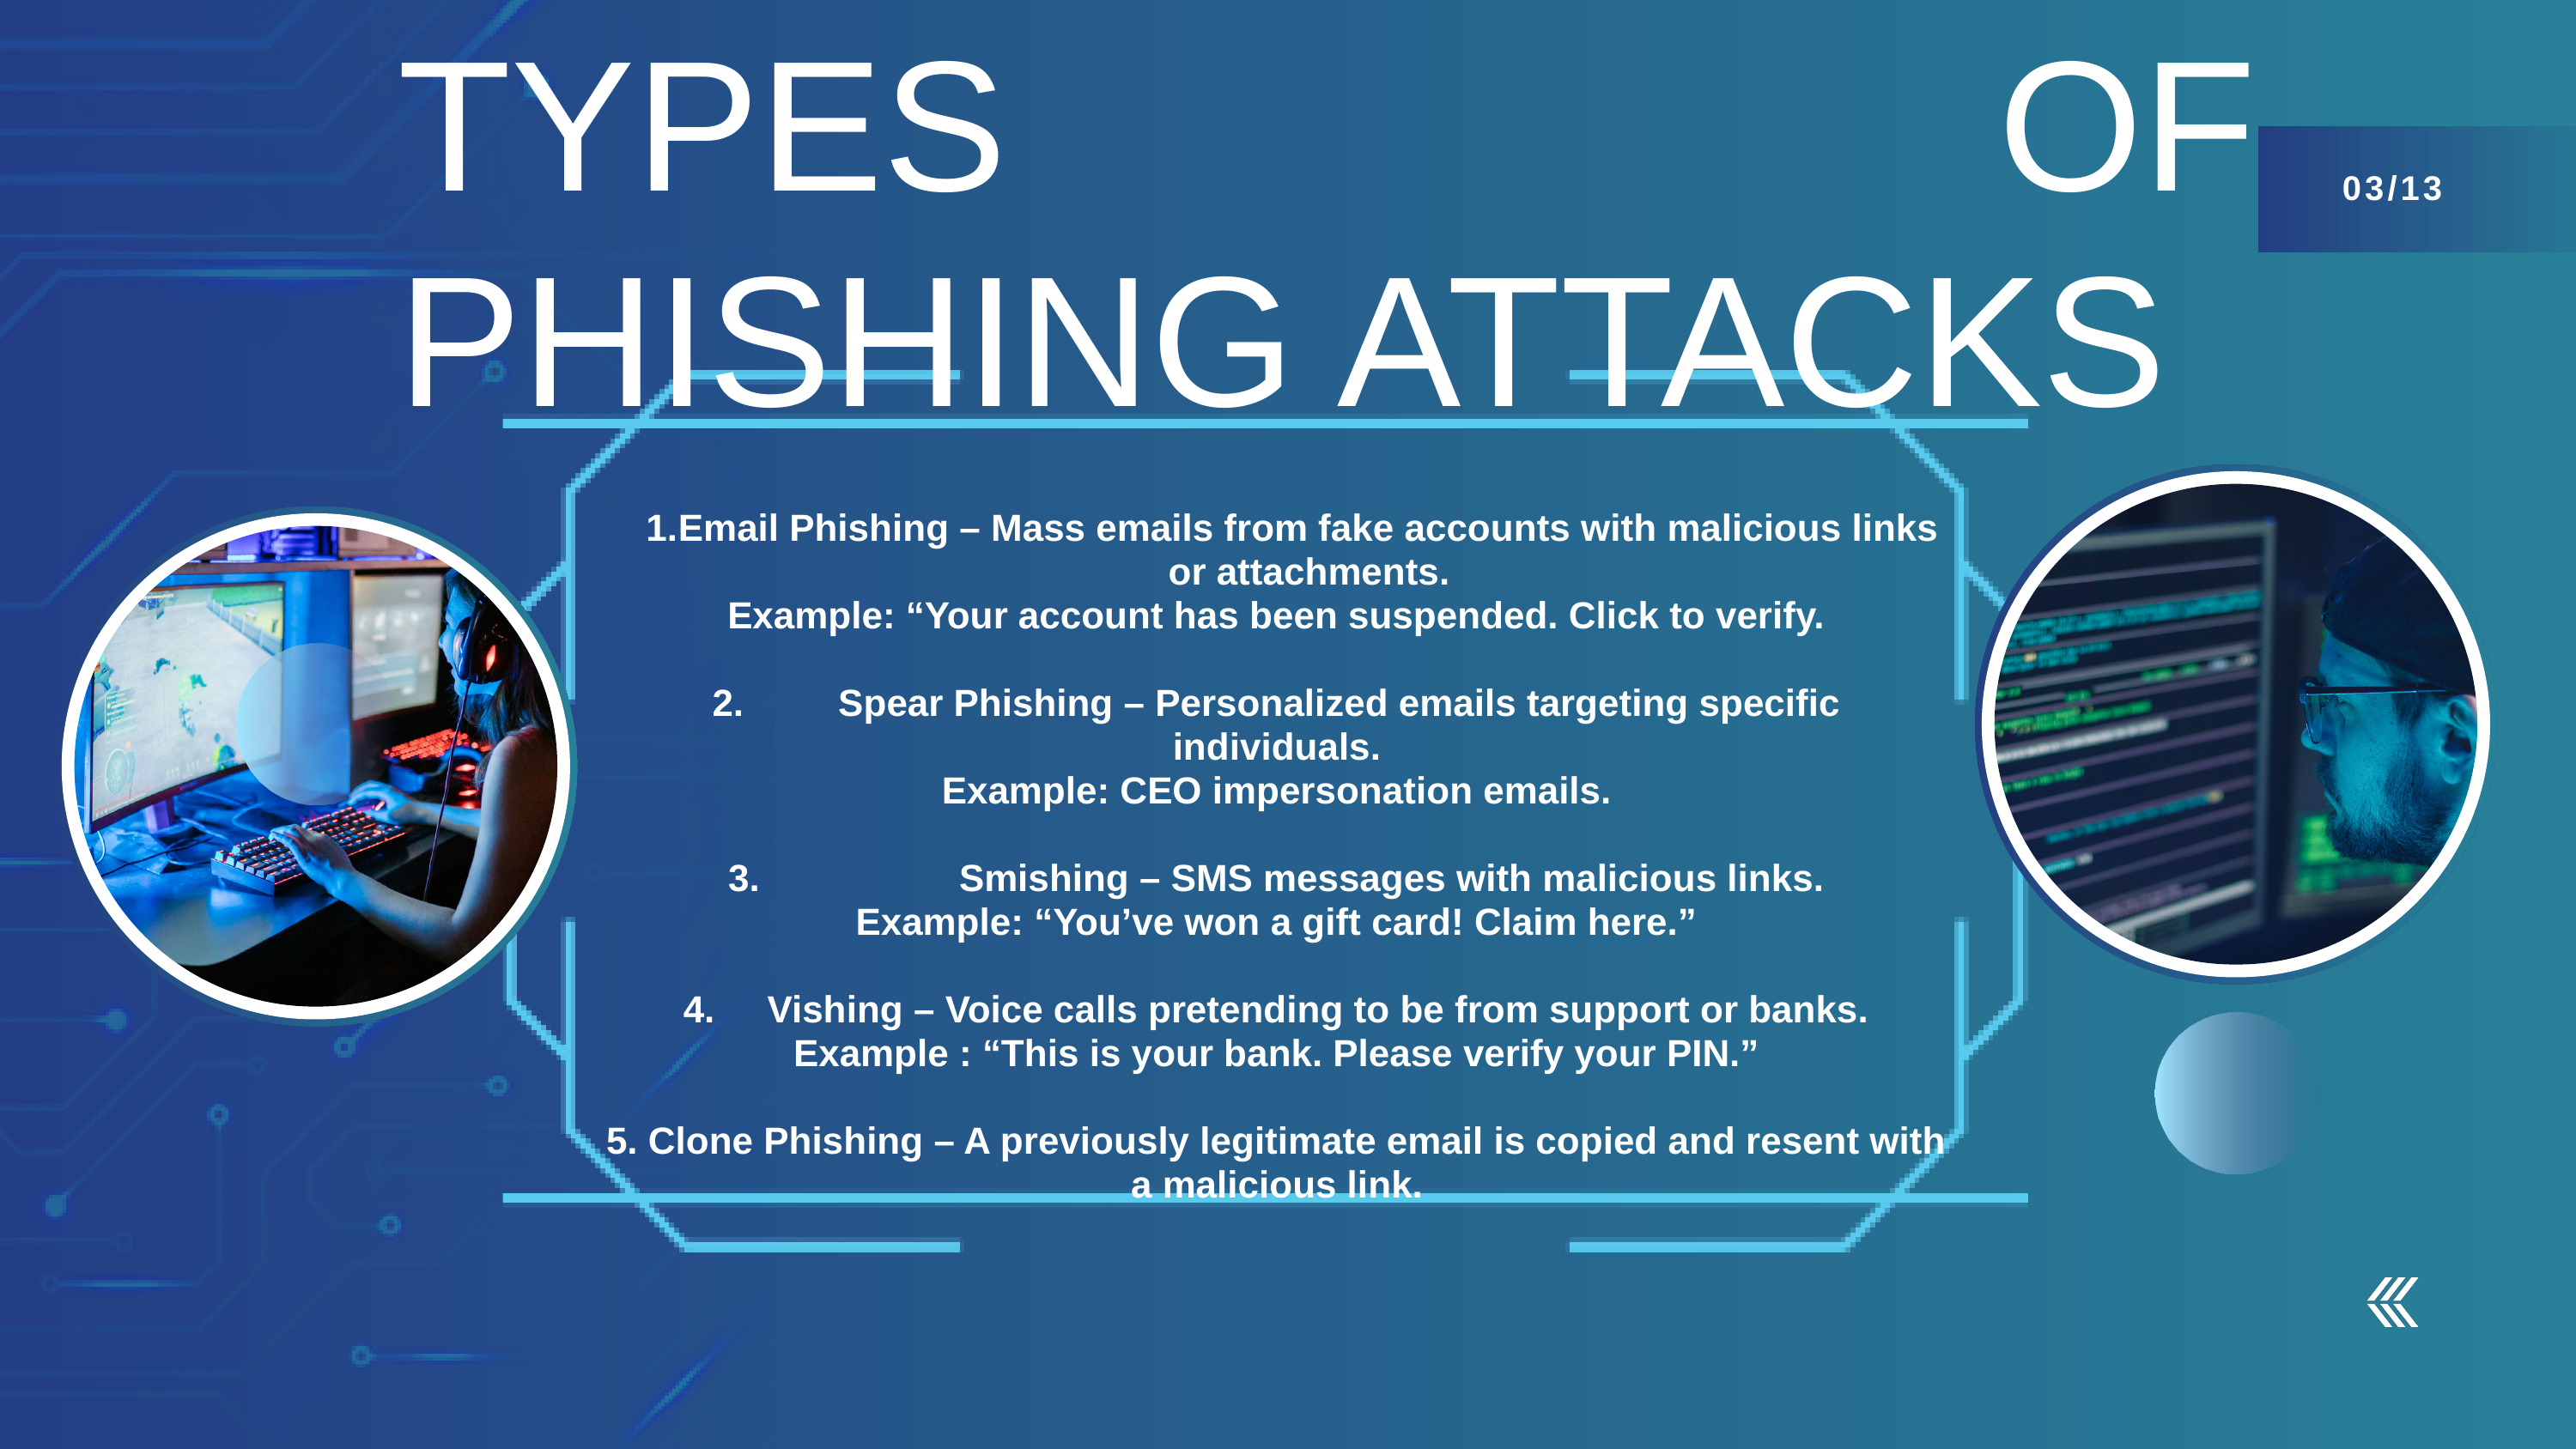

TYPES OF PHISHING ATTACKS

03/13

Email Phishing – Mass emails from fake accounts with malicious links or attachments.
Example: “Your account has been suspended. Click to verify.

2.         Spear Phishing – Personalized emails targeting specific individuals.
Example: CEO impersonation emails.

3.                   Smishing – SMS messages with malicious links.
Example: “You’ve won a gift card! Claim here.”

4.     Vishing – Voice calls pretending to be from support or banks.
Example : “This is your bank. Please verify your PIN.”

5. Clone Phishing – A previously legitimate email is copied and resent with a malicious link.